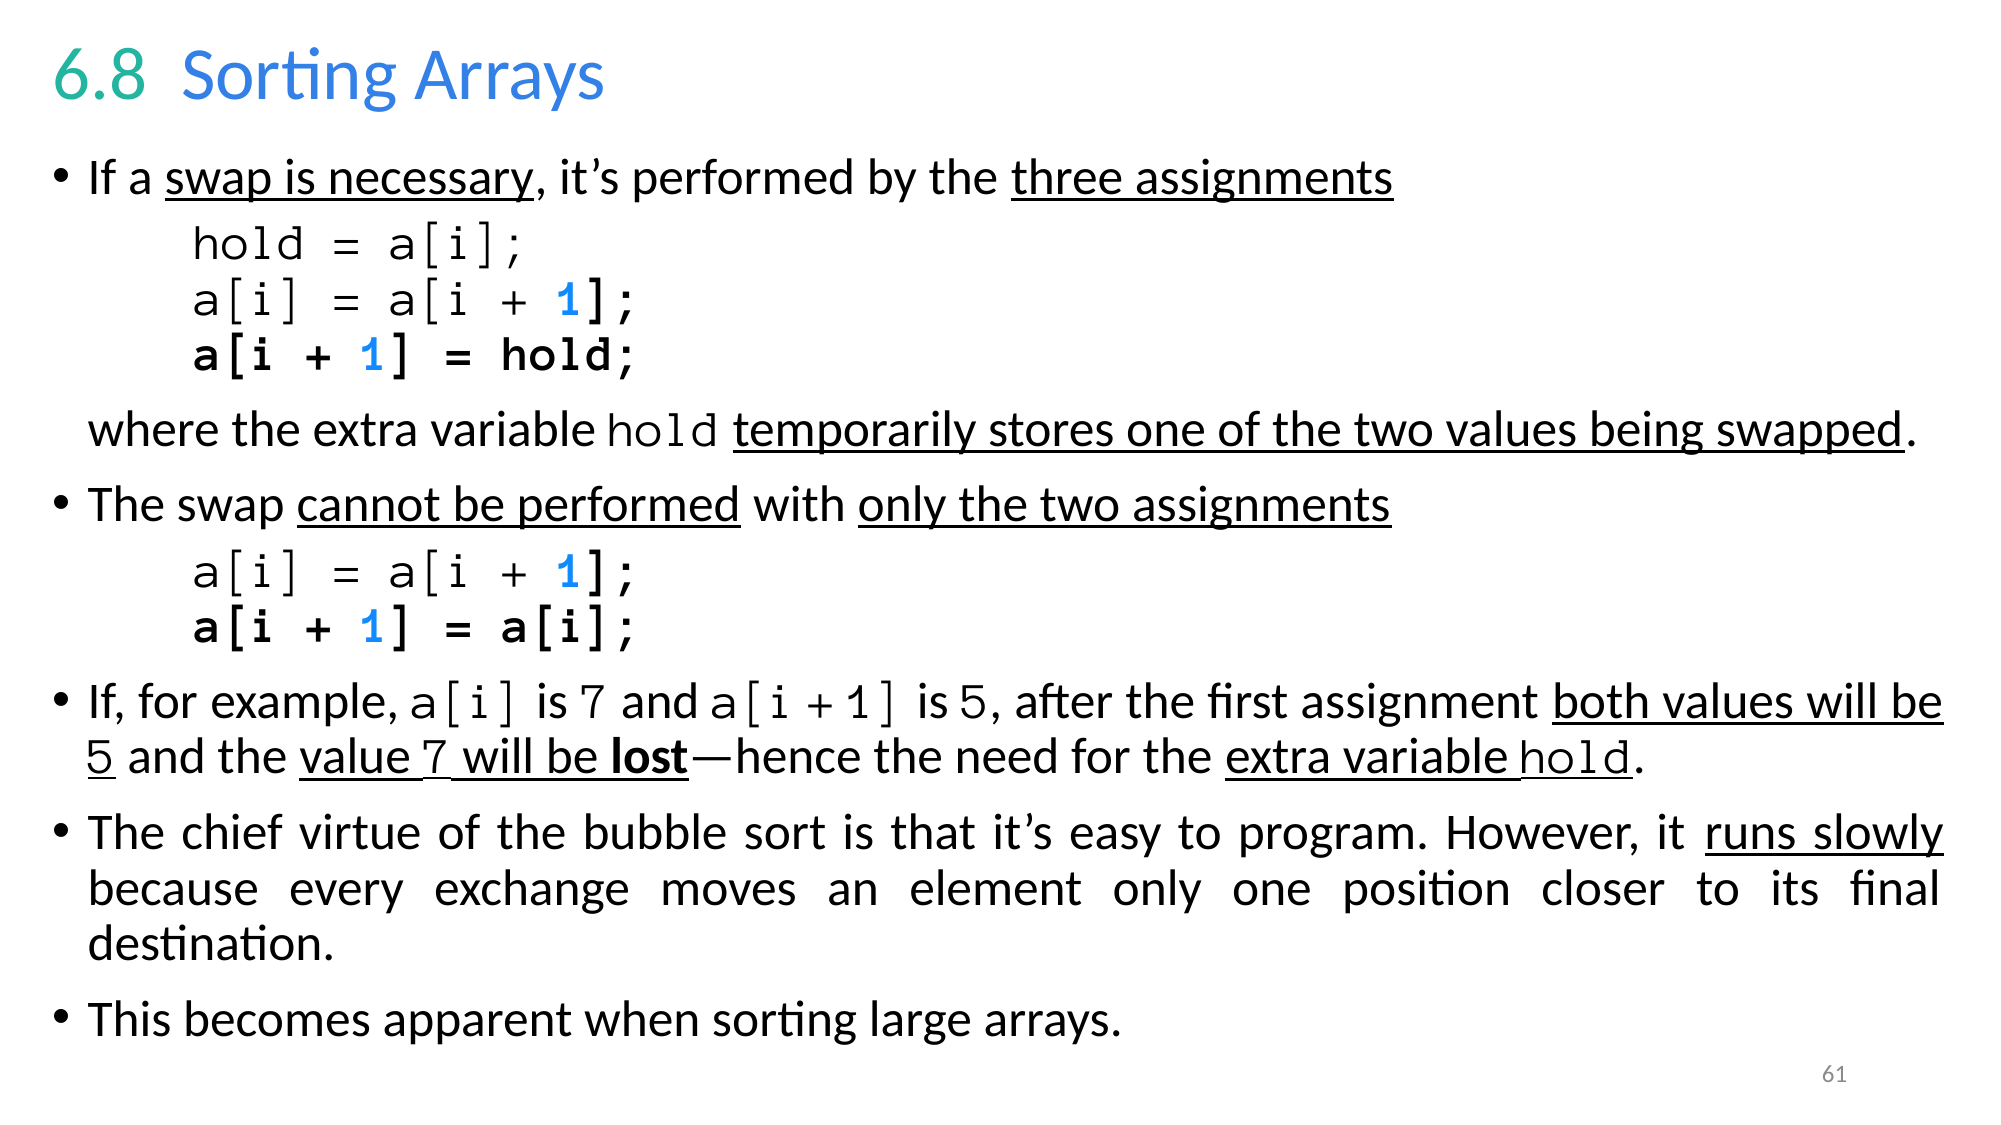

# 6.8  Sorting Arrays
If a swap is necessary, it’s performed by the three assignments
hold = a[i];
a[i] = a[i + 1];
a[i + 1] = hold;
	where the extra variable hold temporarily stores one of the two values being swapped.
The swap cannot be performed with only the two assignments
a[i] = a[i + 1];
a[i + 1] = a[i];
If, for example, a[i] is 7 and a[i + 1] is 5, after the first assignment both values will be 5 and the value 7 will be lost—hence the need for the extra variable hold.
The chief virtue of the bubble sort is that it’s easy to program. However, it runs slowly because every exchange moves an element only one position closer to its final destination.
This becomes apparent when sorting large arrays.

61